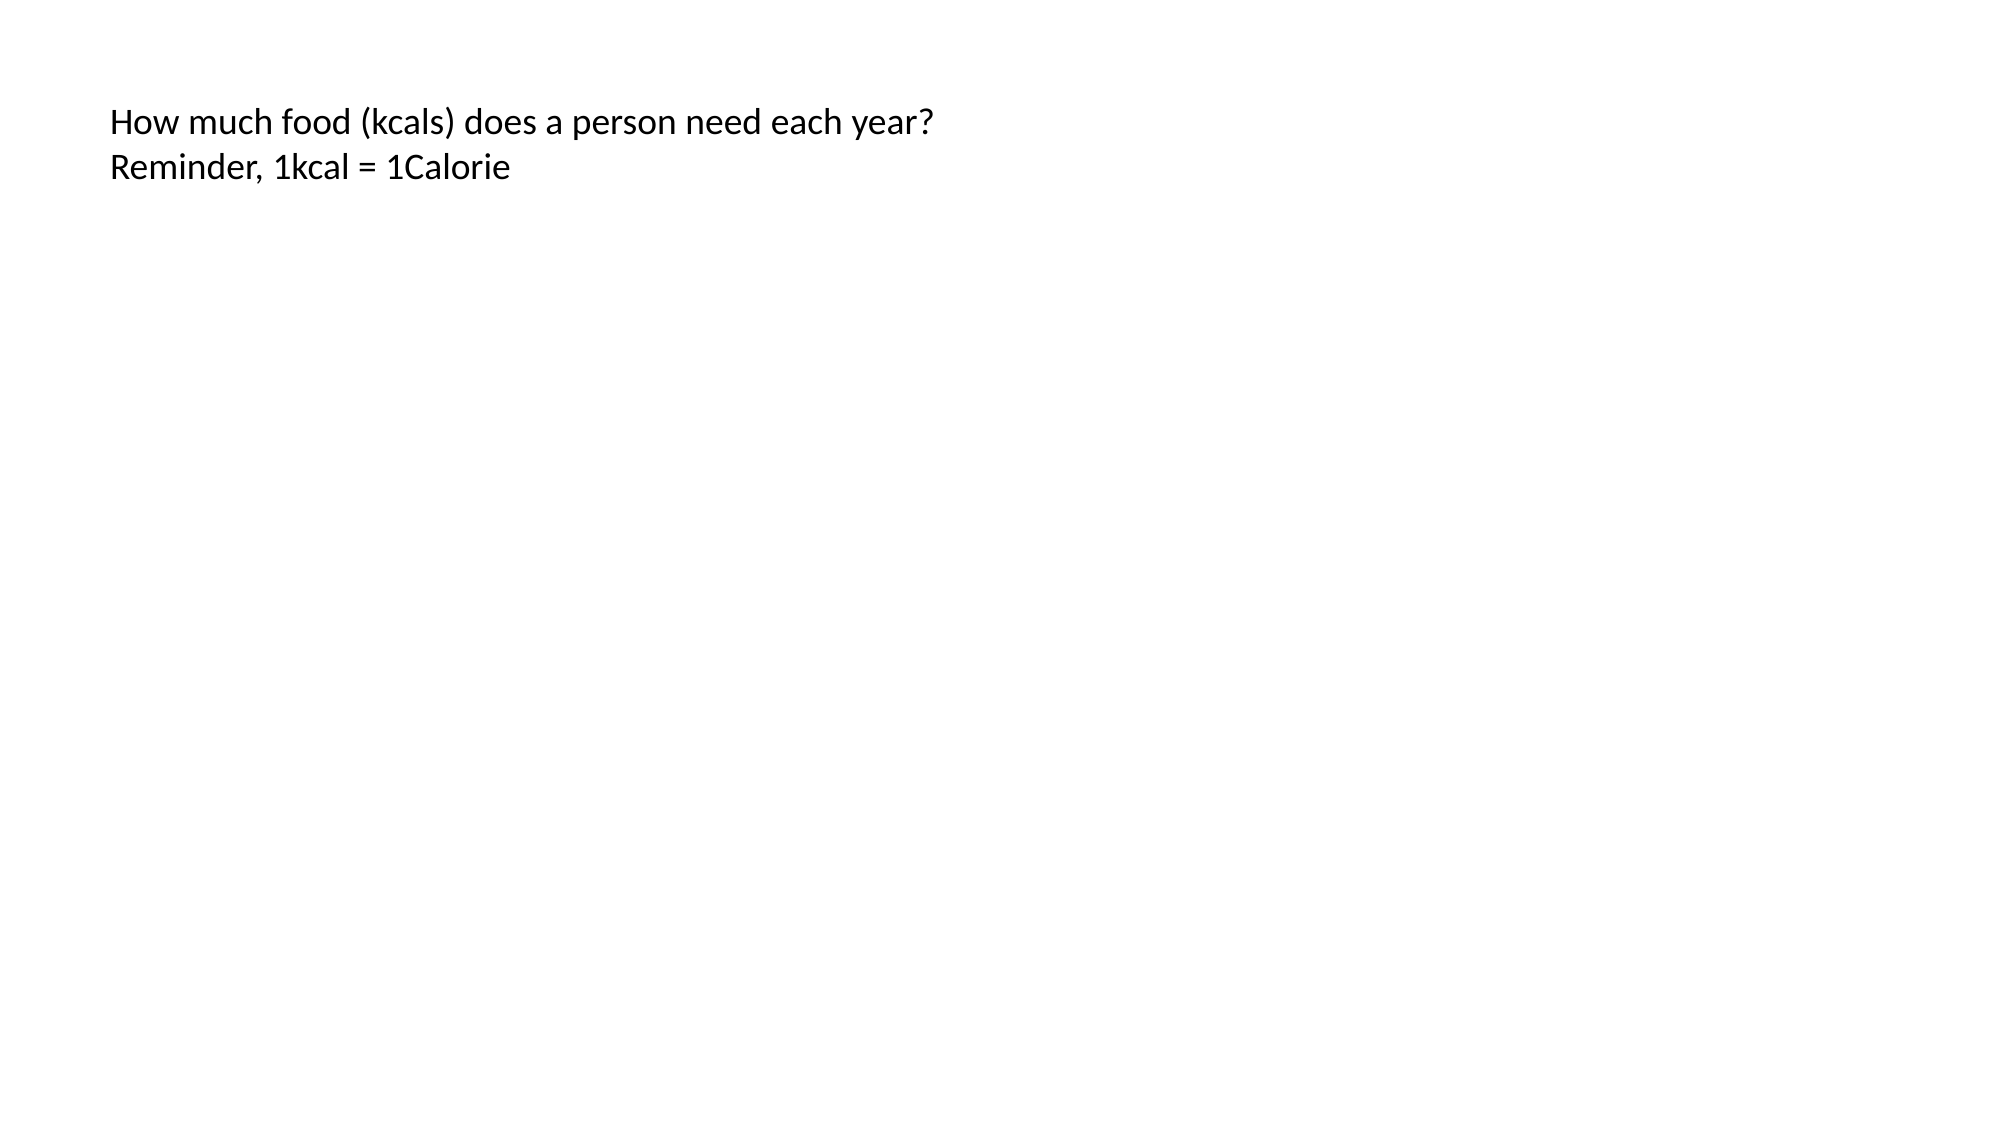

How much food (kcals) does a person need each year?
Reminder, 1kcal = 1Calorie